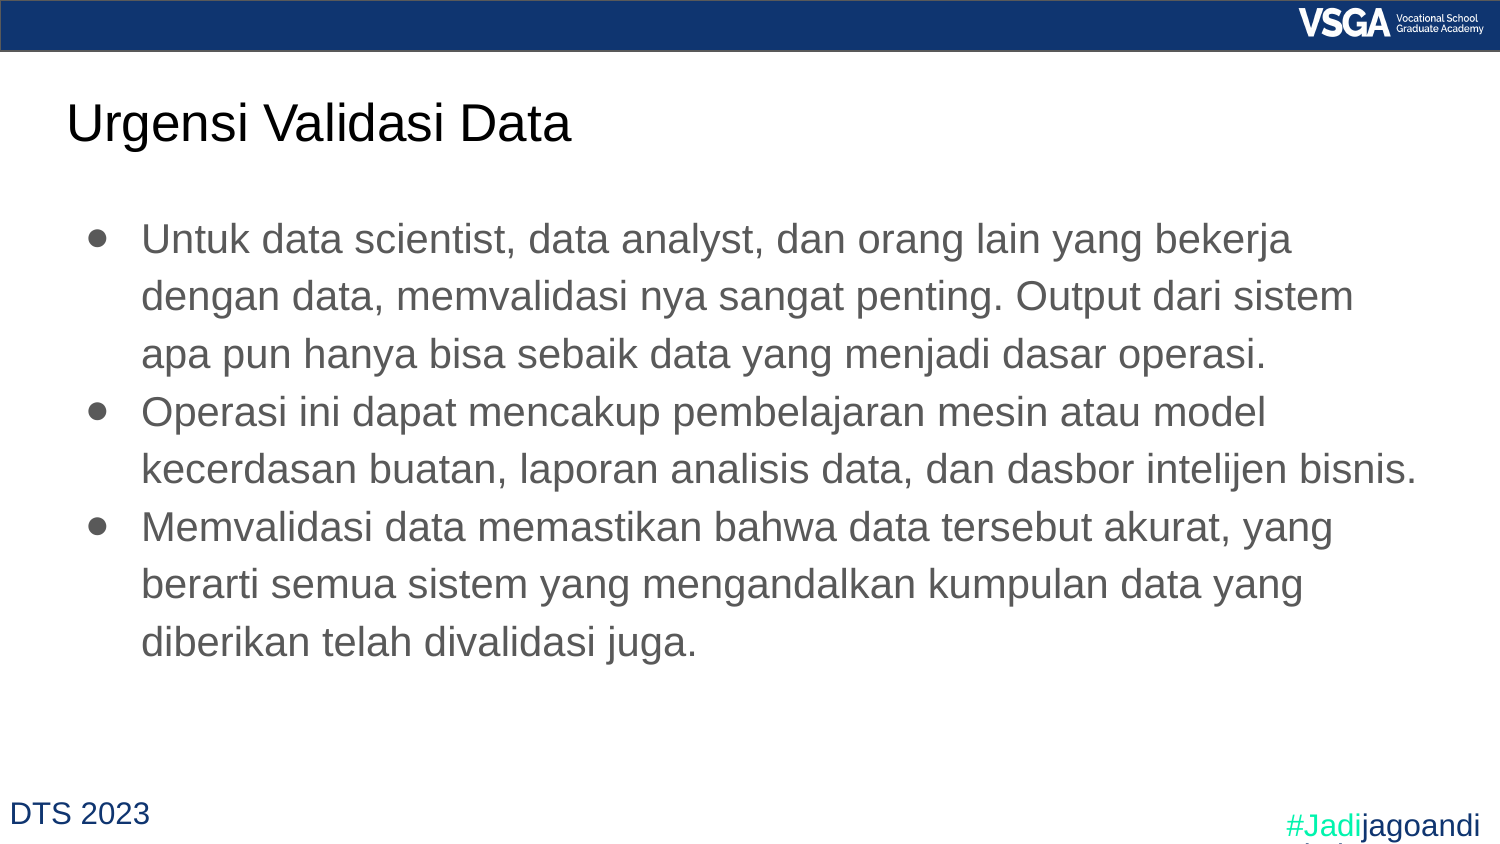

# Urgensi Validasi Data
Untuk data scientist, data analyst, dan orang lain yang bekerja dengan data, memvalidasi nya sangat penting. Output dari sistem apa pun hanya bisa sebaik data yang menjadi dasar operasi.
Operasi ini dapat mencakup pembelajaran mesin atau model kecerdasan buatan, laporan analisis data, dan dasbor intelijen bisnis.
Memvalidasi data memastikan bahwa data tersebut akurat, yang berarti semua sistem yang mengandalkan kumpulan data yang diberikan telah divalidasi juga.